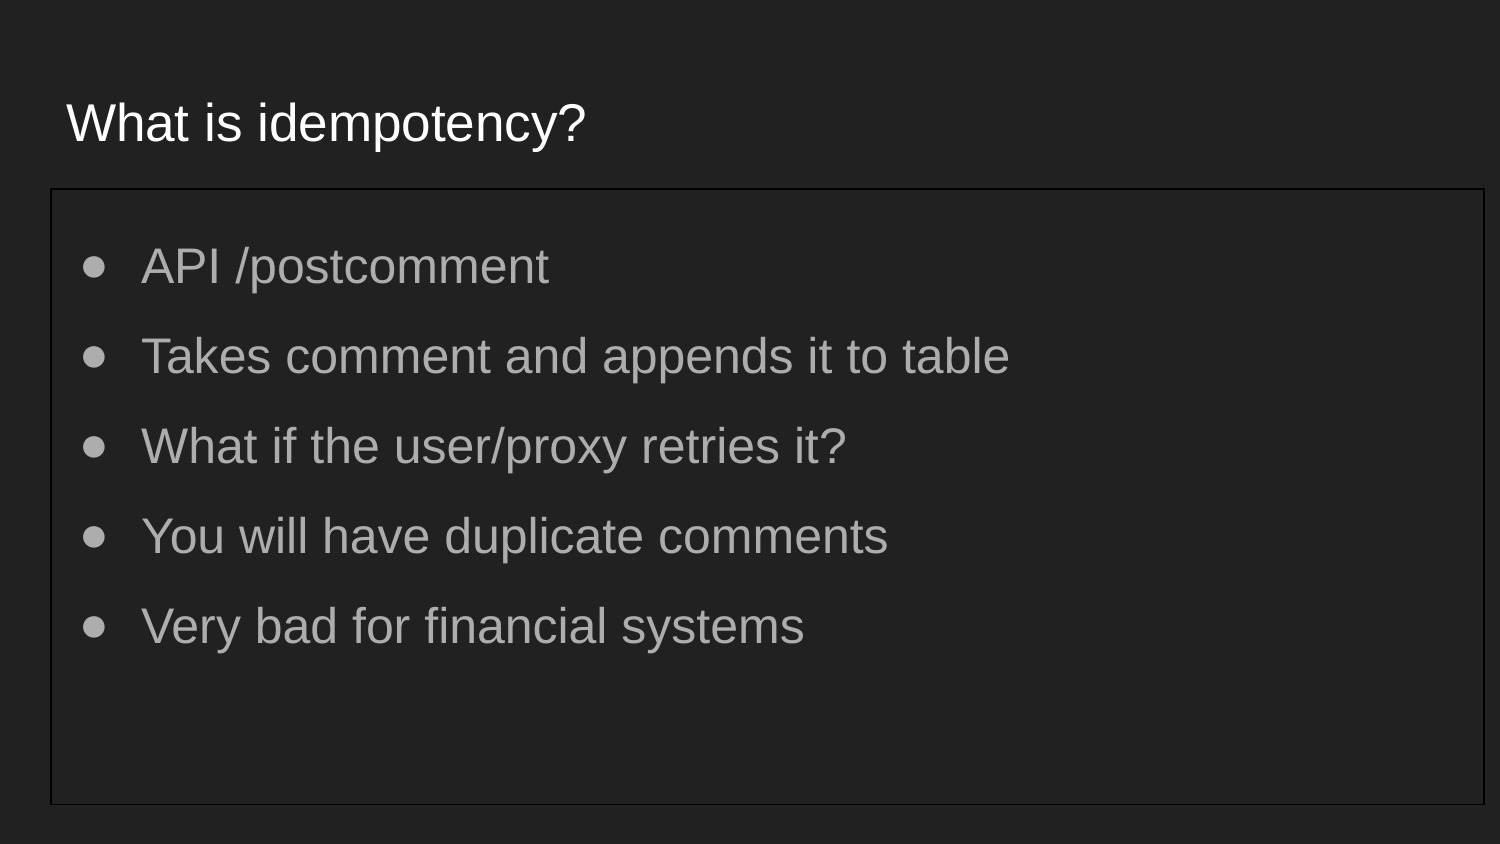

# What is idempotency?
API /postcomment
Takes comment and appends it to table
What if the user/proxy retries it?
You will have duplicate comments
Very bad for financial systems